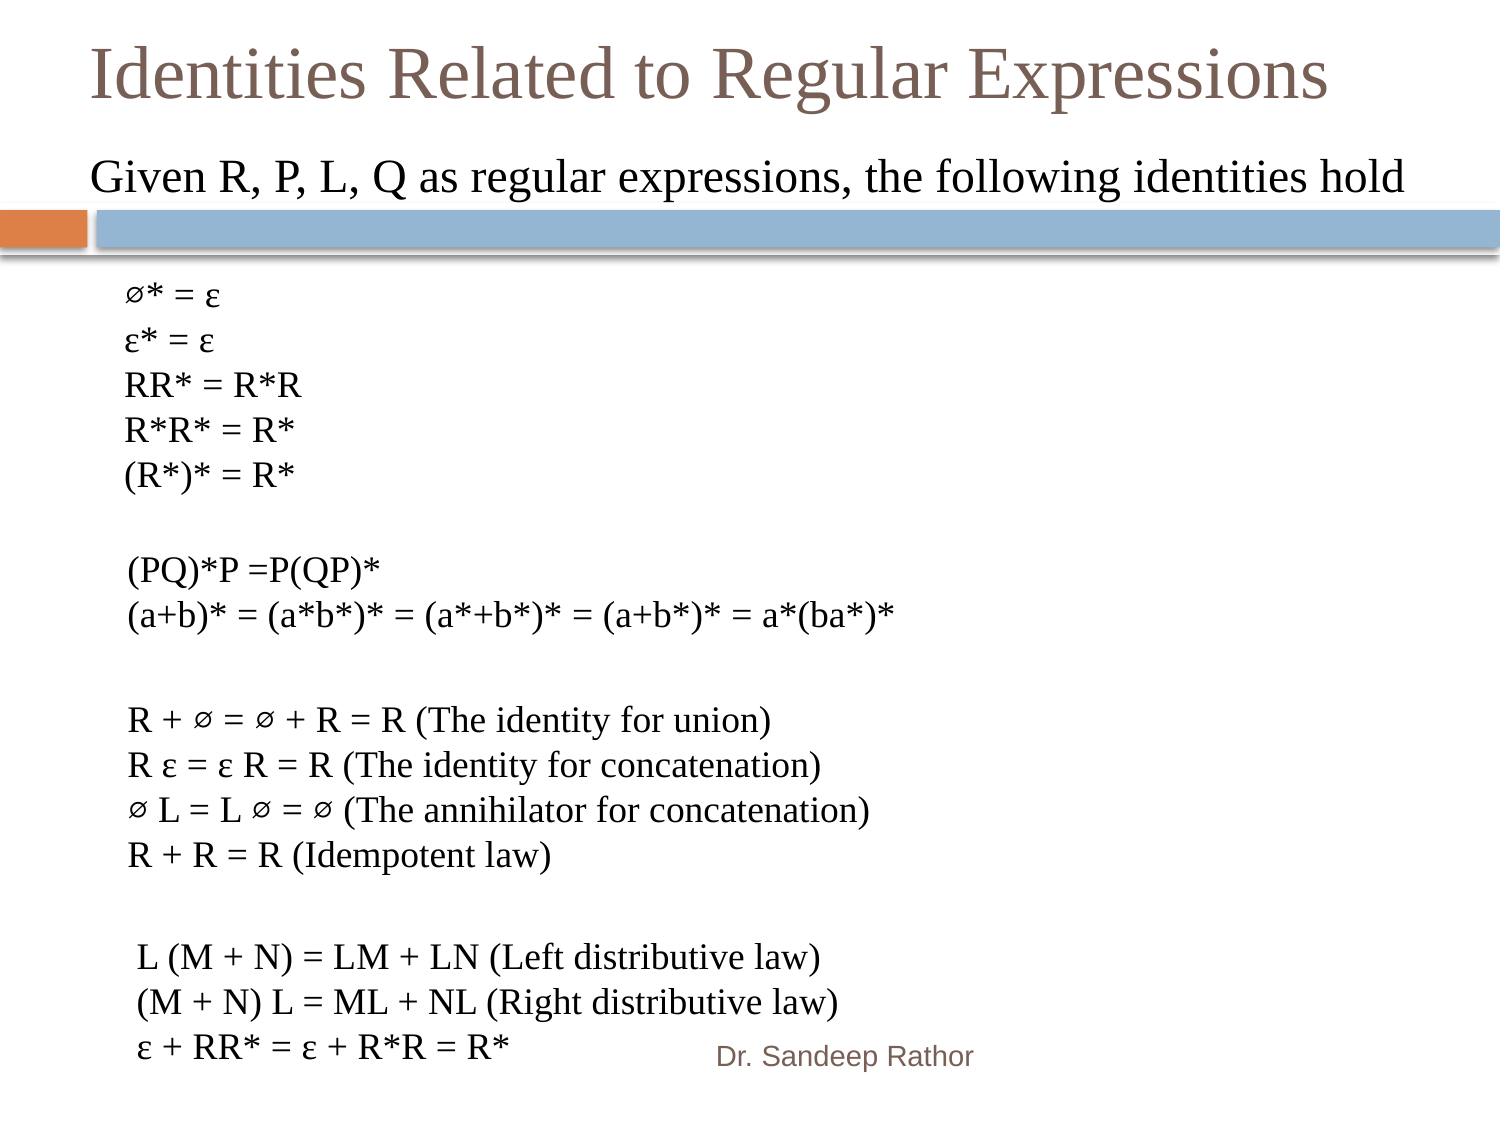

# Identities Related to Regular Expressions
Given R, P, L, Q as regular expressions, the following identities hold
 ∅* = ε
 ε* = ε
 RR* = R*R
 R*R* = R*
 (R*)* = R*
(PQ)*P =P(QP)*
(a+b)* = (a*b*)* = (a*+b*)* = (a+b*)* = a*(ba*)*
R + ∅ = ∅ + R = R (The identity for union)
R ε = ε R = R (The identity for concatenation)
∅ L = L ∅ = ∅ (The annihilator for concatenation)
R + R = R (Idempotent law)
 L (M + N) = LM + LN (Left distributive law)
 (M + N) L = ML + NL (Right distributive law)
 ε + RR* = ε + R*R = R*
Dr. Sandeep Rathor